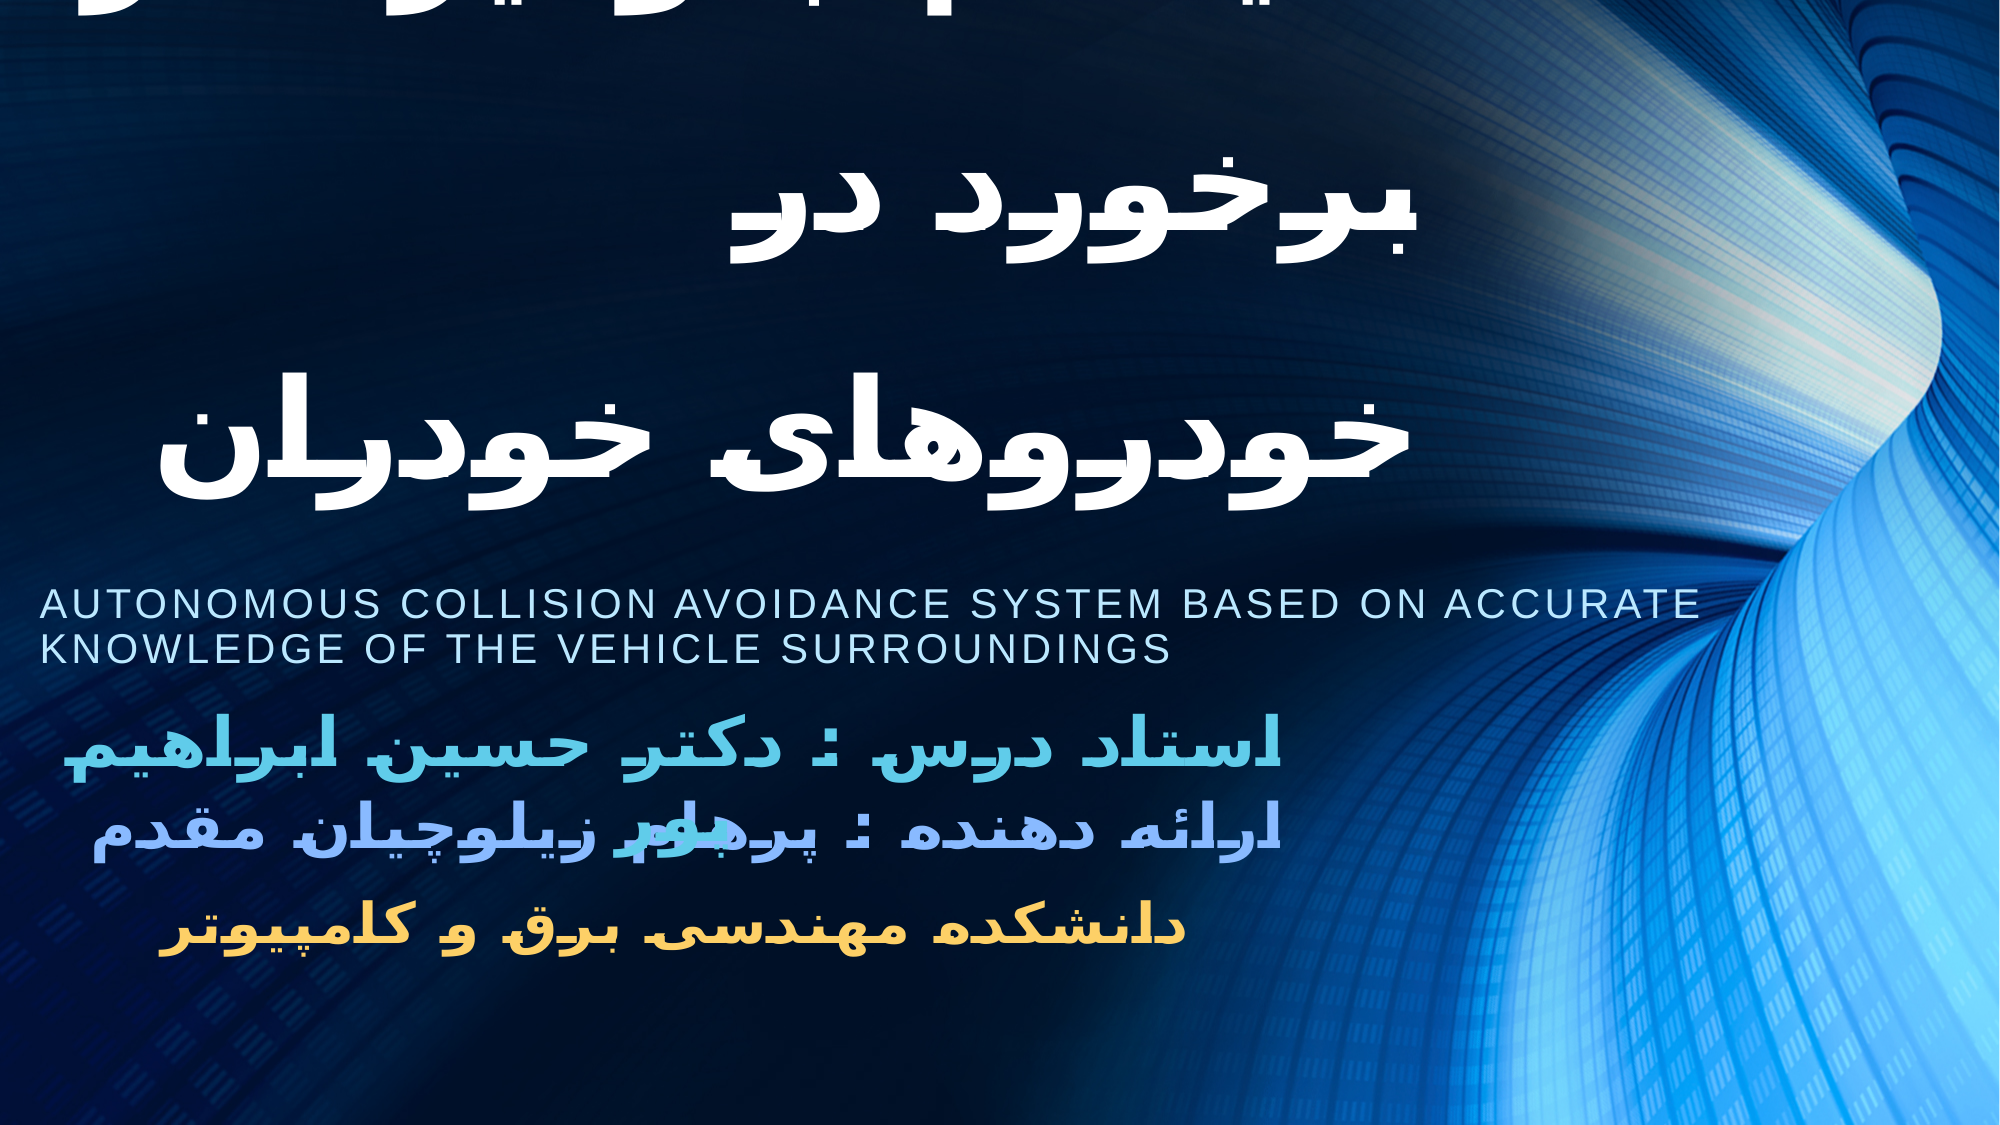

# سیستم جلوگیری از برخورد در خودروهای خودران
Autonomous collision avoidance system based on accurate knowledge of the vehicle surroundings
استاد درس : دکتر حسین ابراهیم پور
ارائه دهنده : پرهام زیلوچیان مقدم
دانشکده مهندسی برق و کامپیوتر